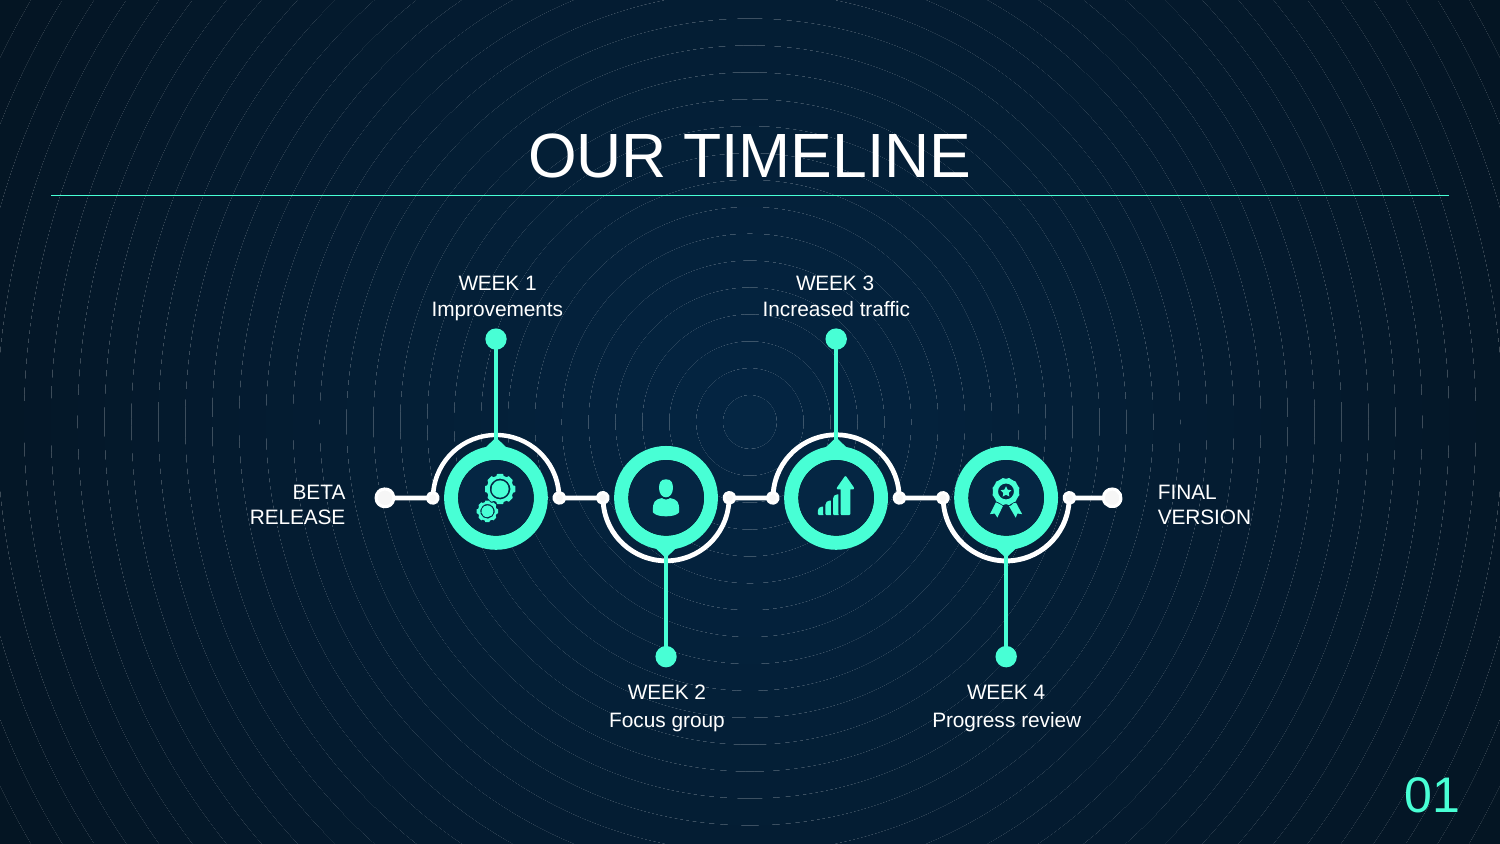

# OUR TIMELINE
WEEK 1
WEEK 3
Improvements
Increased traffic

BETA
RELEASE
FINAL
VERSION

WEEK 2
WEEK 4
Focus group
Progress review
01